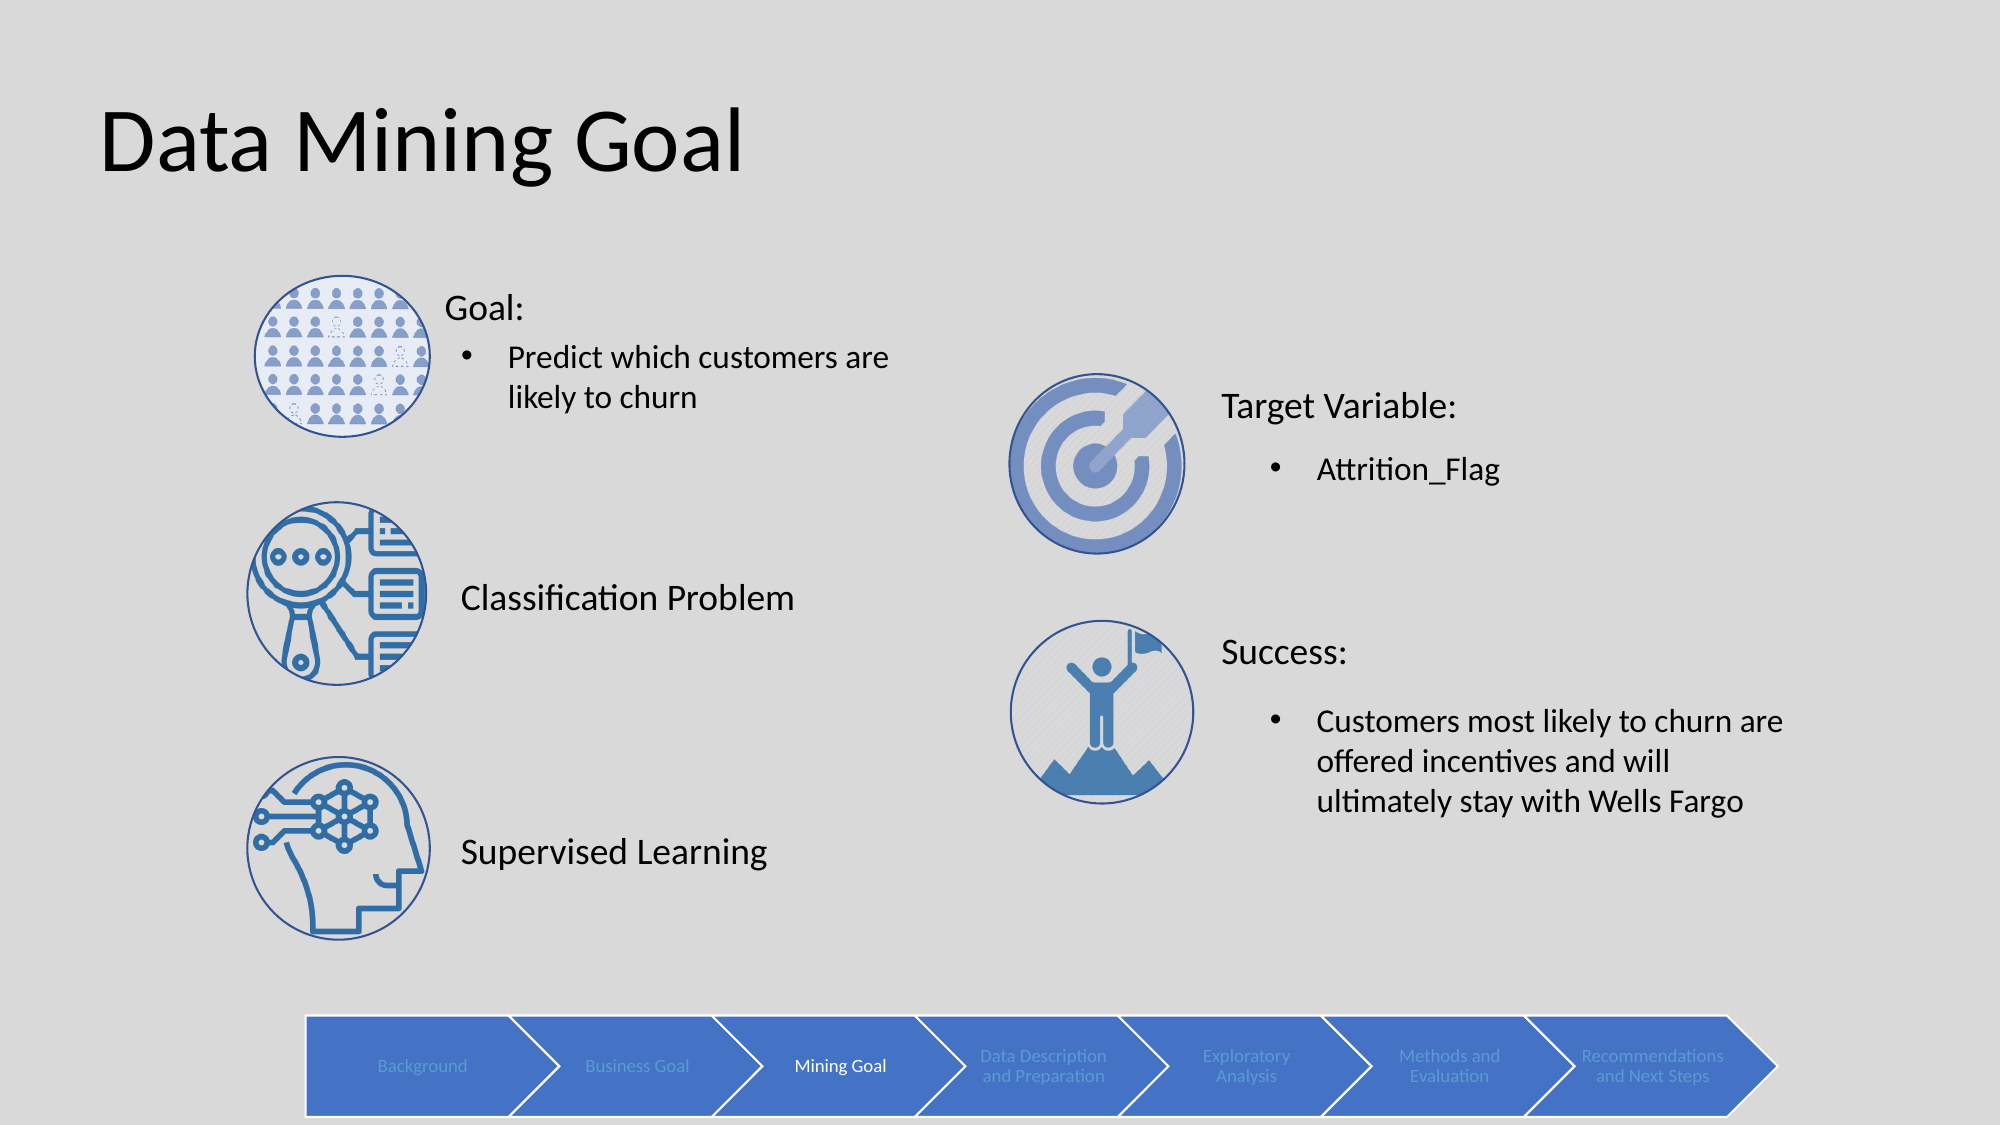

# Data Mining Goal

Goal:
Predict which customers are likely to churn
Target Variable:

Attrition_Flag

Classification Problem
Background
Business Goal
Mining Goal
Data Description and Preparation
Exploratory Analysis
Methods and Evaluation
Recommendations and Next Steps
Success:

Customers most likely to churn are offered incentives and will ultimately stay with Wells Fargo

Supervised Learning